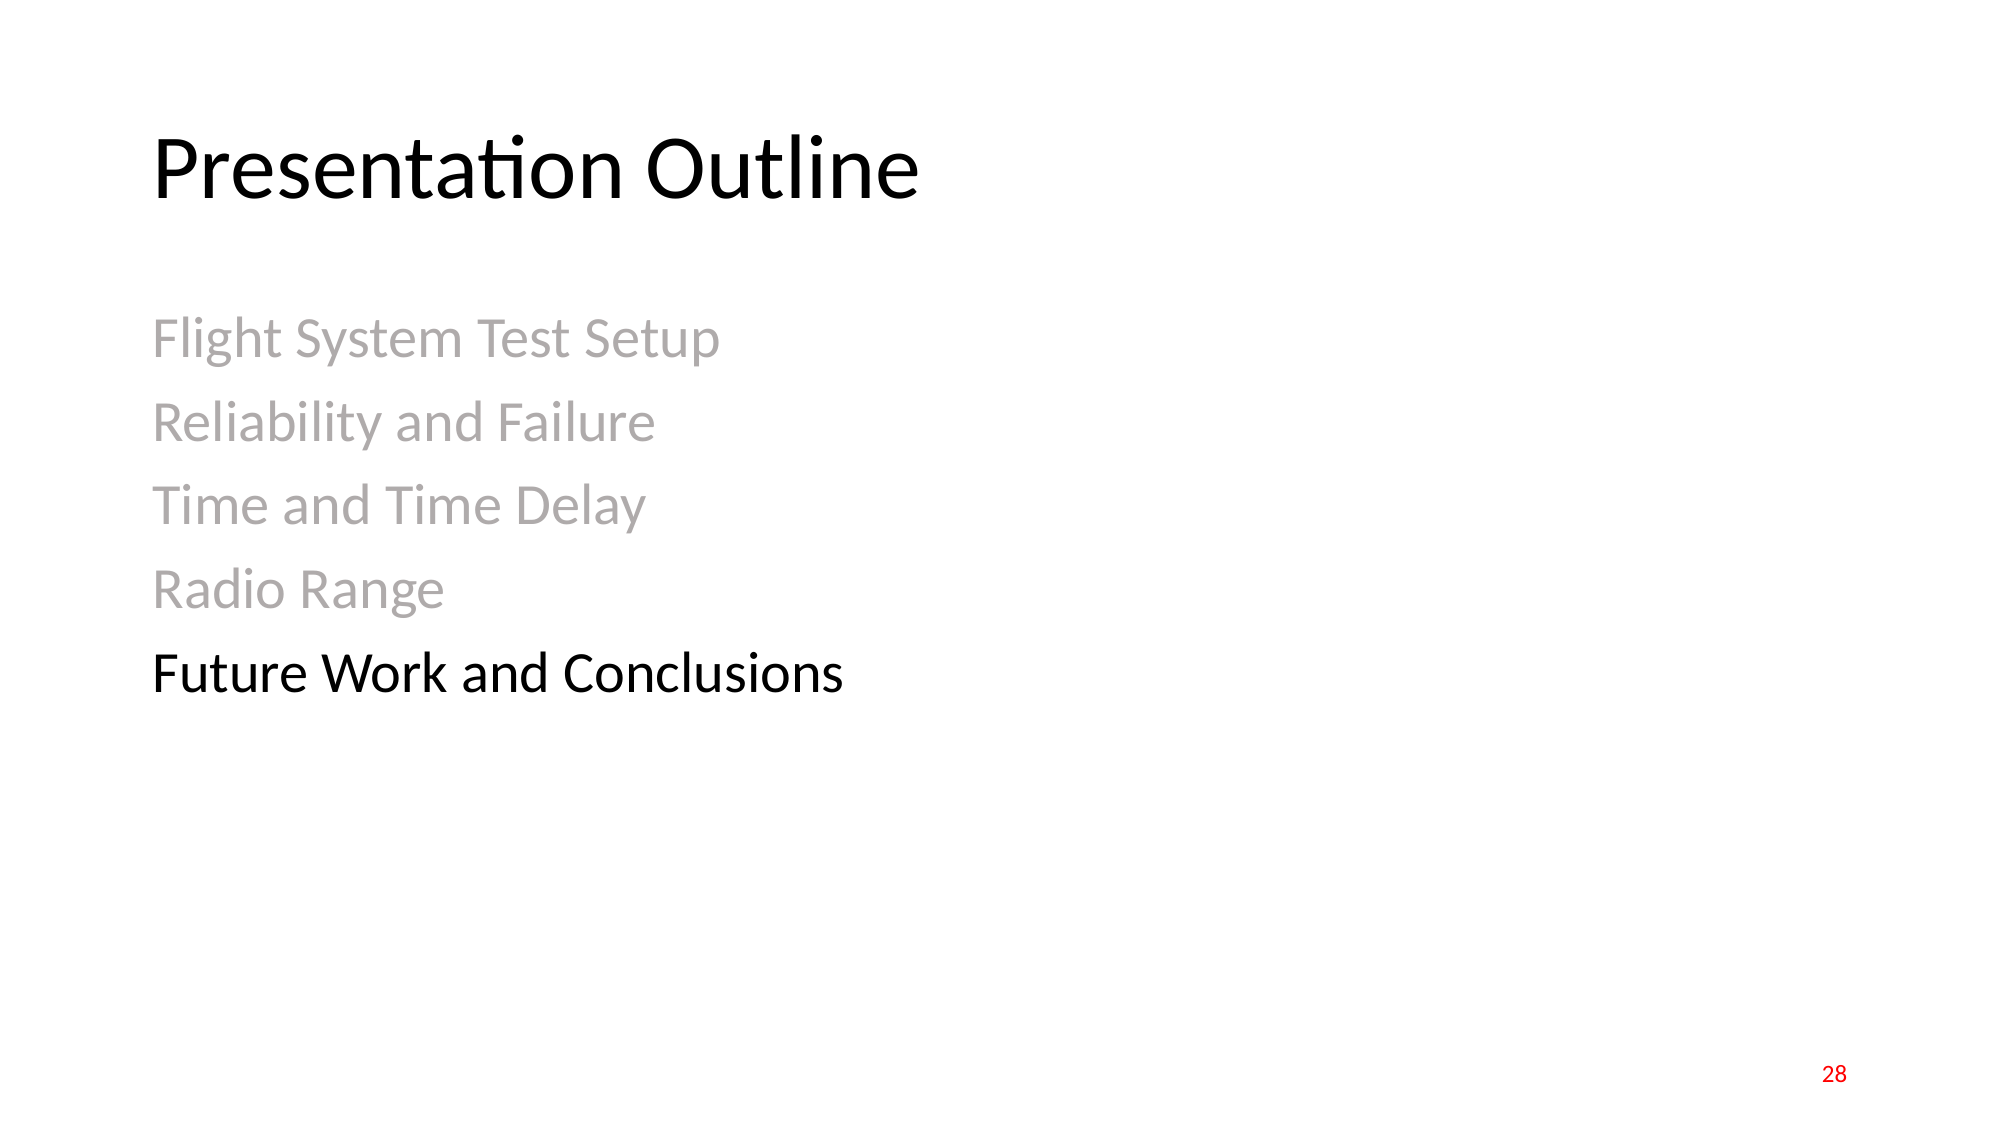

# Presentation Outline
Flight System Test Setup
Reliability and Failure
Time and Time Delay
Radio Range
Future Work and Conclusions

28